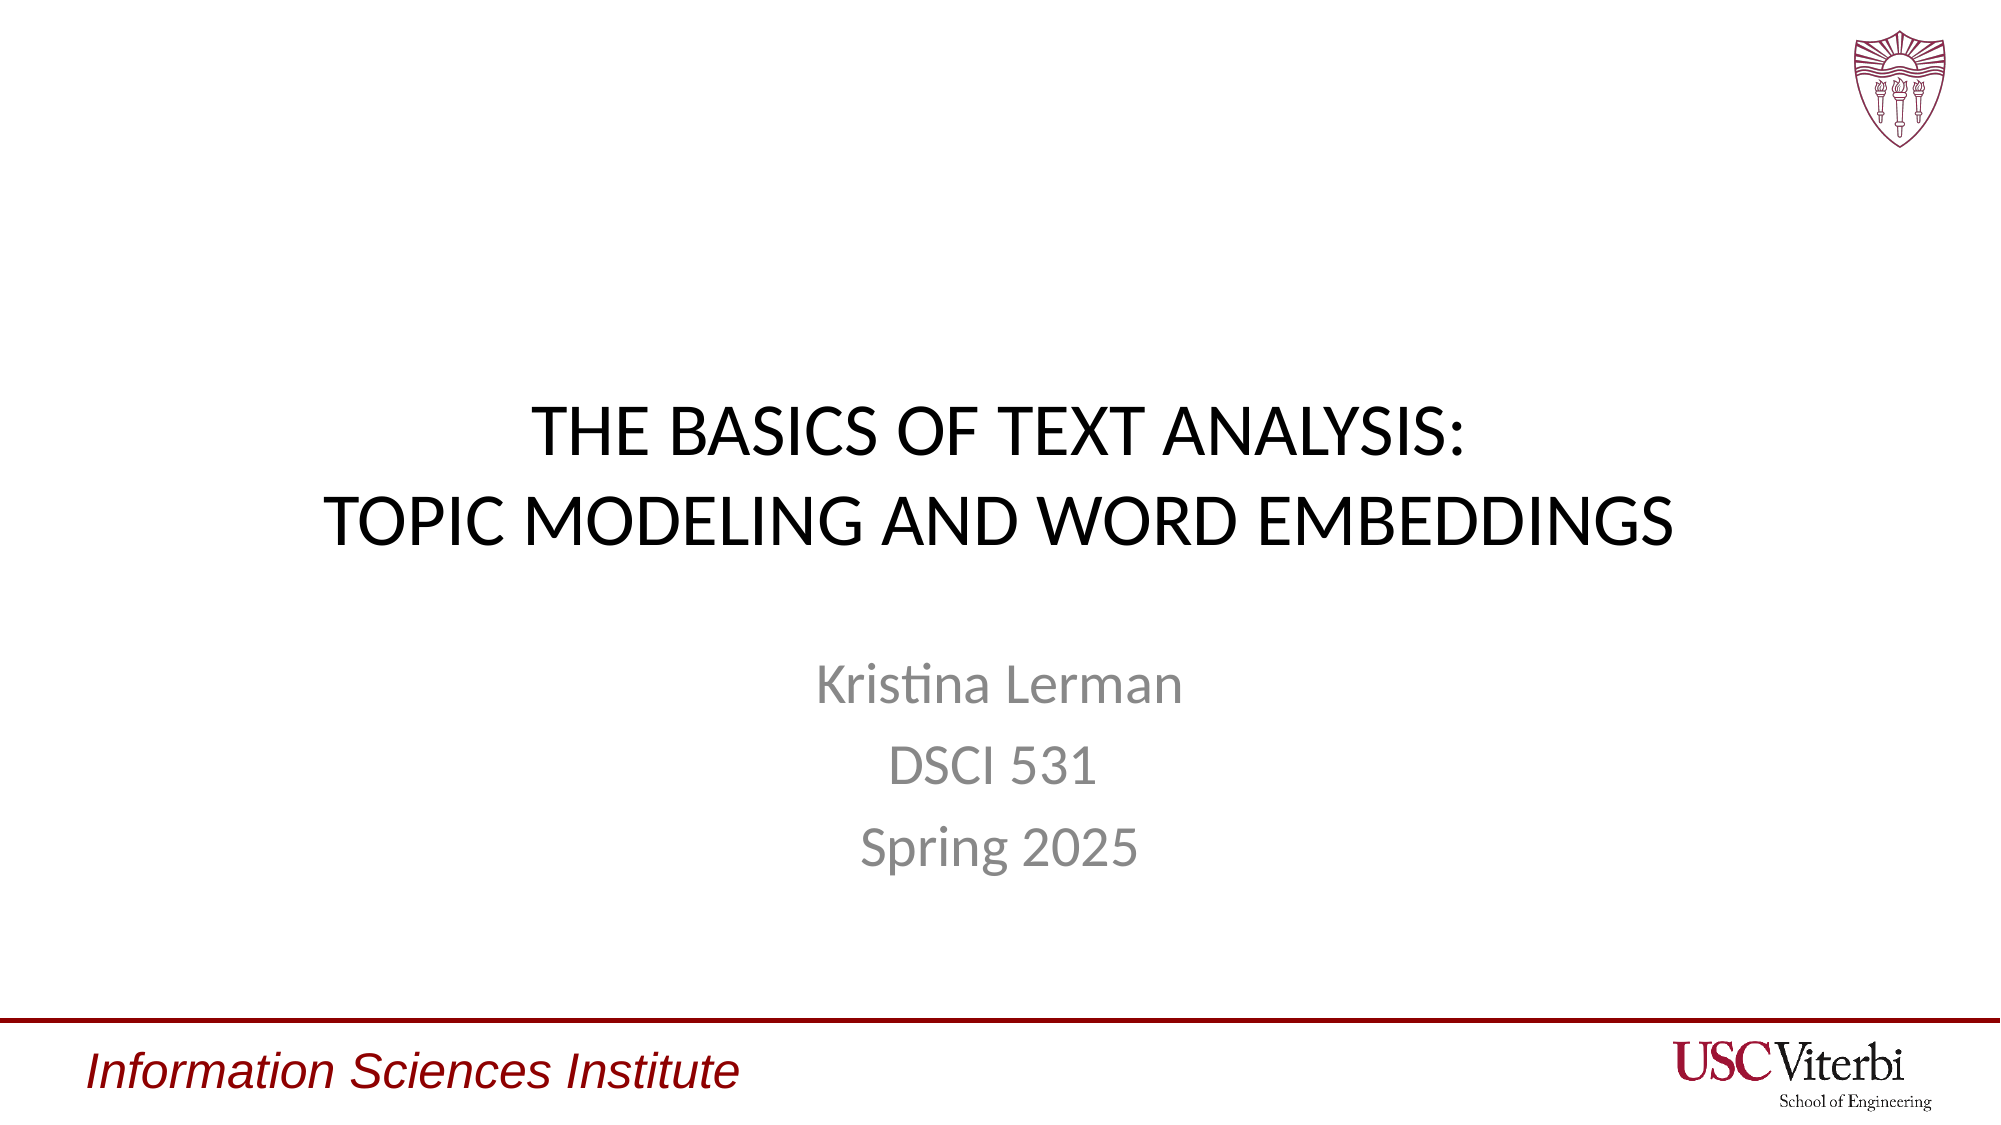

# THE BASICS OF TEXT ANALYSIS: TOPIC MODELING AND WORD EMBEDDINGS
Kristina Lerman
DSCI 531
Spring 2025